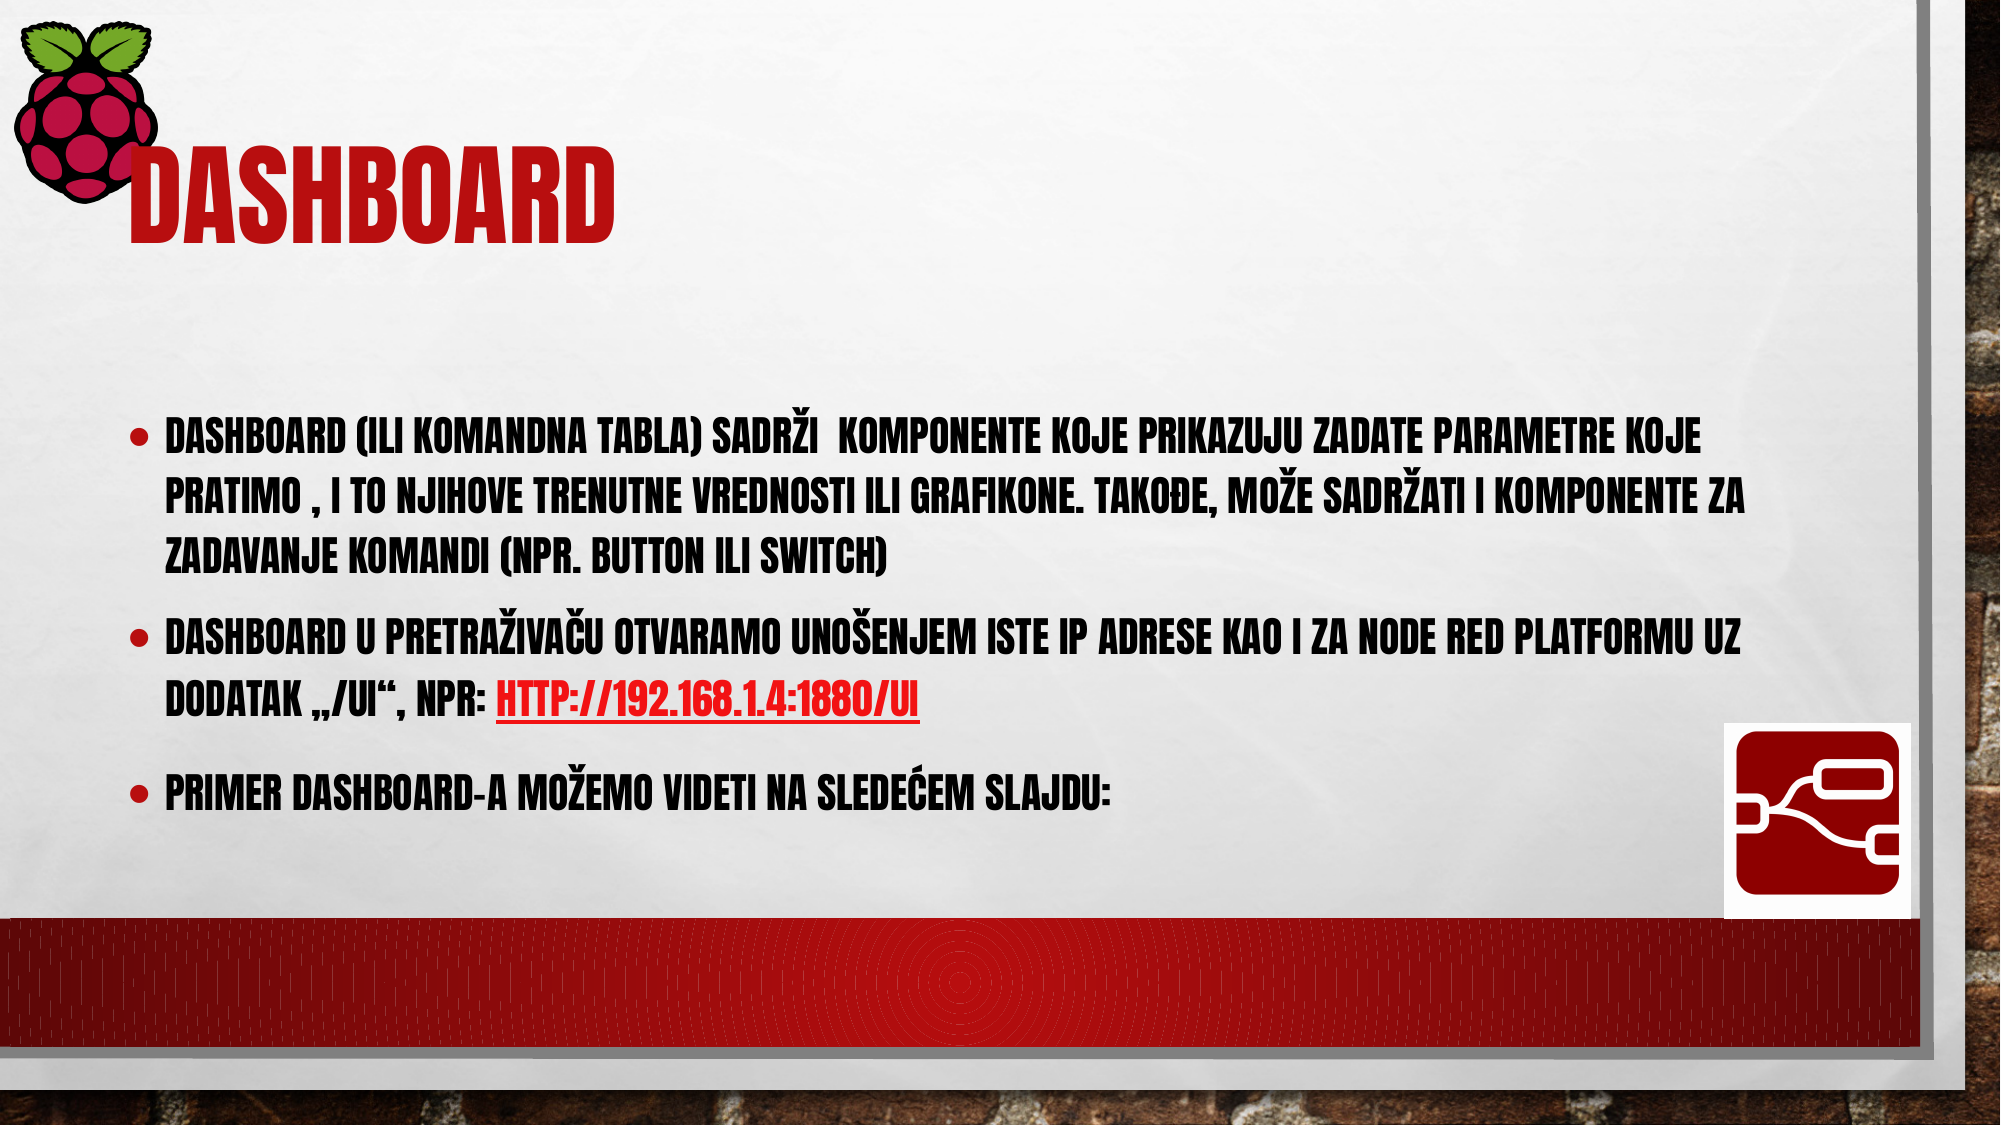

# dashboard
Dashboard (ili komandna tabla) sadrži  komponente koje prikazuju zadate parametre koje pratimo , i to njihove trenutne vrednosti ili grafikone. Takođe, može sadržati i komponente za zadavanje komandi (npr. button ili switch)
Dashboard u pretraživaču otvaramo unošenjem iste ip adrese kao i za node red platformu uz dodatak „/ui“, npr: http://192.168.1.4:1880/ui
Primer dashboard-a možemo videti na sledećem slajdu: